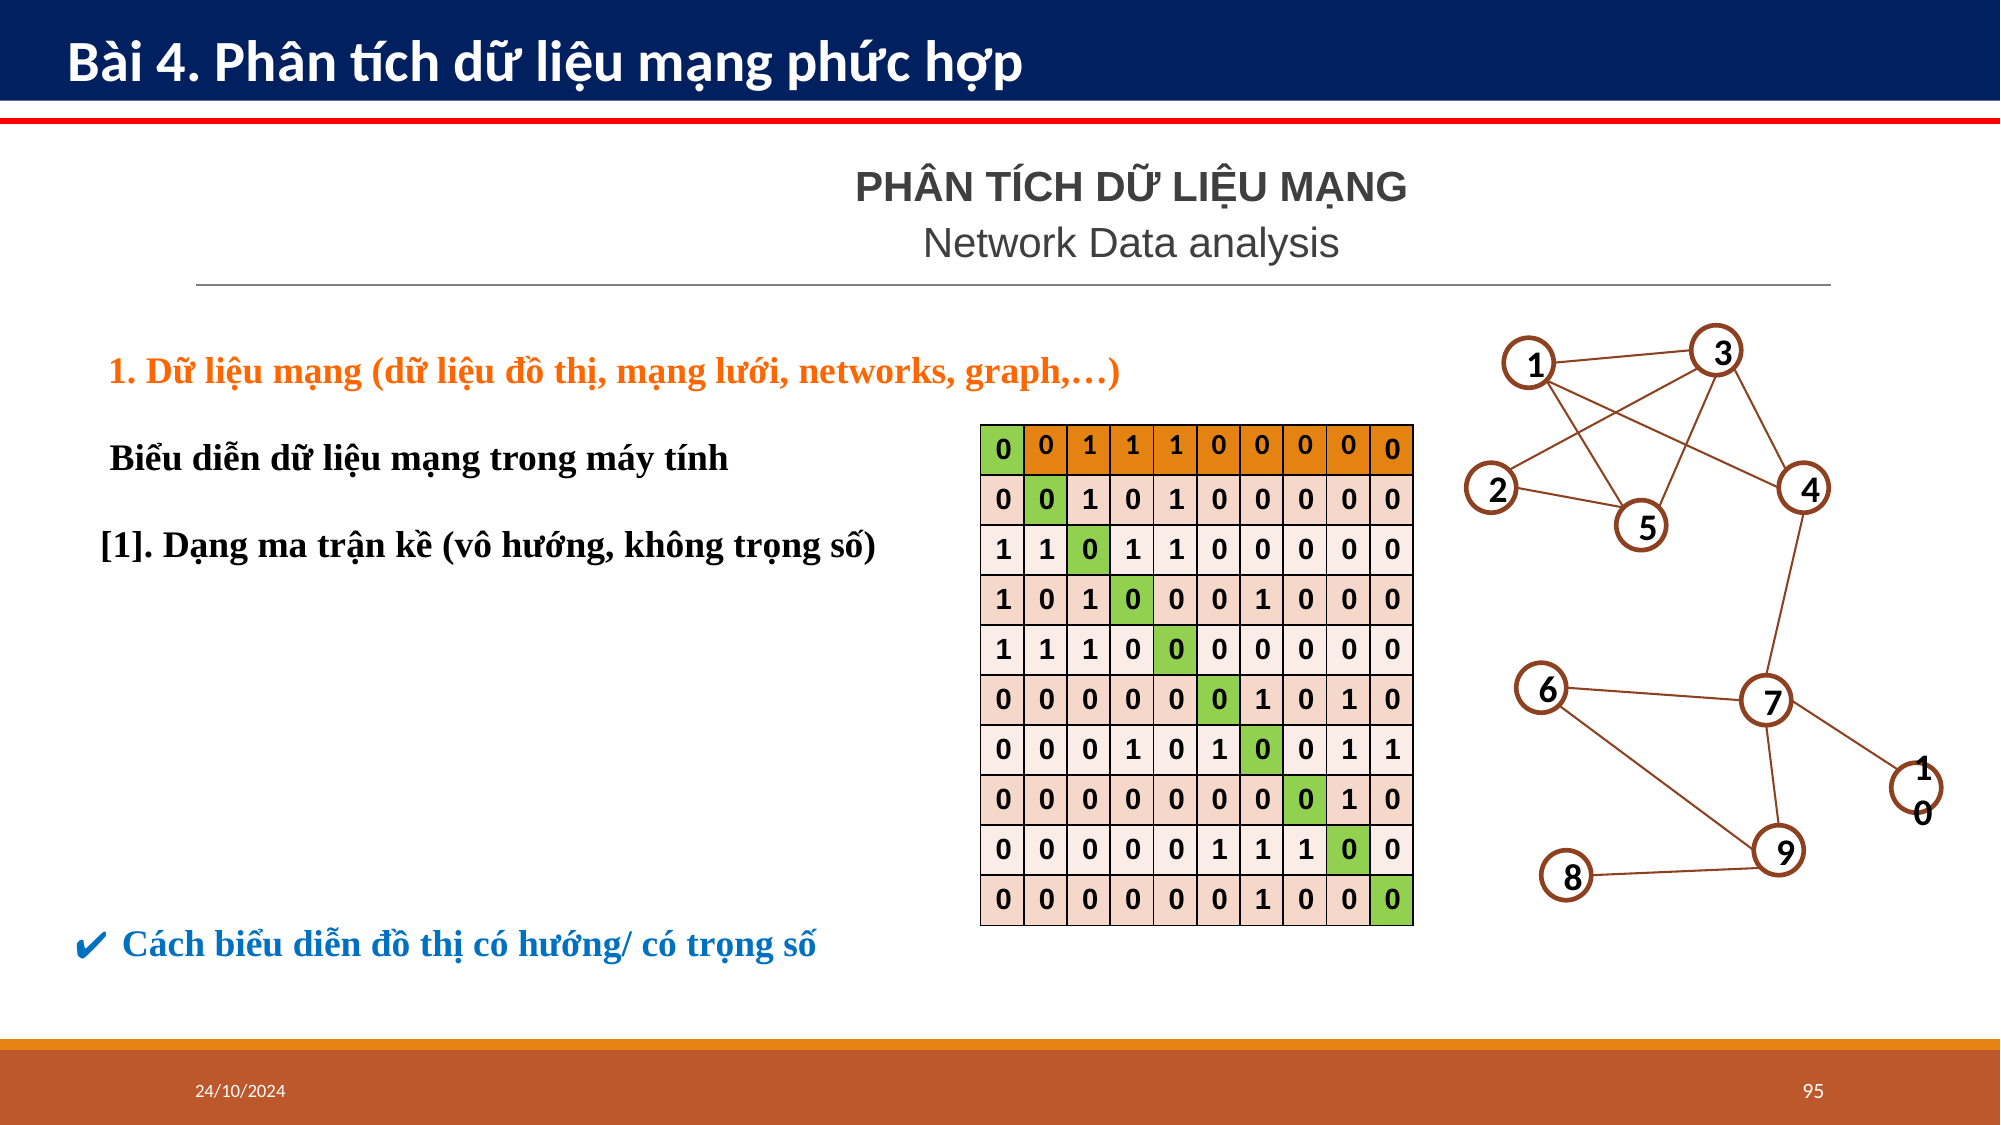

Bài 4. Phân tích dữ liệu mạng phức hợp
PHÂN TÍCH DỮ LIỆU MẠNG
Network Data analysis
3
1
2
4
5
6
7
10
9
8
1. Dữ liệu mạng (dữ liệu đồ thị, mạng lưới, networks, graph,…)
| 0 | 0 | 1 | 1 | 1 | 0 | 0 | 0 | 0 | 0 |
| --- | --- | --- | --- | --- | --- | --- | --- | --- | --- |
| 0 | 0 | 1 | 0 | 1 | 0 | 0 | 0 | 0 | 0 |
| 1 | 1 | 0 | 1 | 1 | 0 | 0 | 0 | 0 | 0 |
| 1 | 0 | 1 | 0 | 0 | 0 | 1 | 0 | 0 | 0 |
| 1 | 1 | 1 | 0 | 0 | 0 | 0 | 0 | 0 | 0 |
| 0 | 0 | 0 | 0 | 0 | 0 | 1 | 0 | 1 | 0 |
| 0 | 0 | 0 | 1 | 0 | 1 | 0 | 0 | 1 | 1 |
| 0 | 0 | 0 | 0 | 0 | 0 | 0 | 0 | 1 | 0 |
| 0 | 0 | 0 | 0 | 0 | 1 | 1 | 1 | 0 | 0 |
| 0 | 0 | 0 | 0 | 0 | 0 | 1 | 0 | 0 | 0 |
Biểu diễn dữ liệu mạng trong máy tính
[1]. Dạng ma trận kề (vô hướng, không trọng số)
Cách biểu diễn đồ thị có hướng/ có trọng số
24/10/2024
95